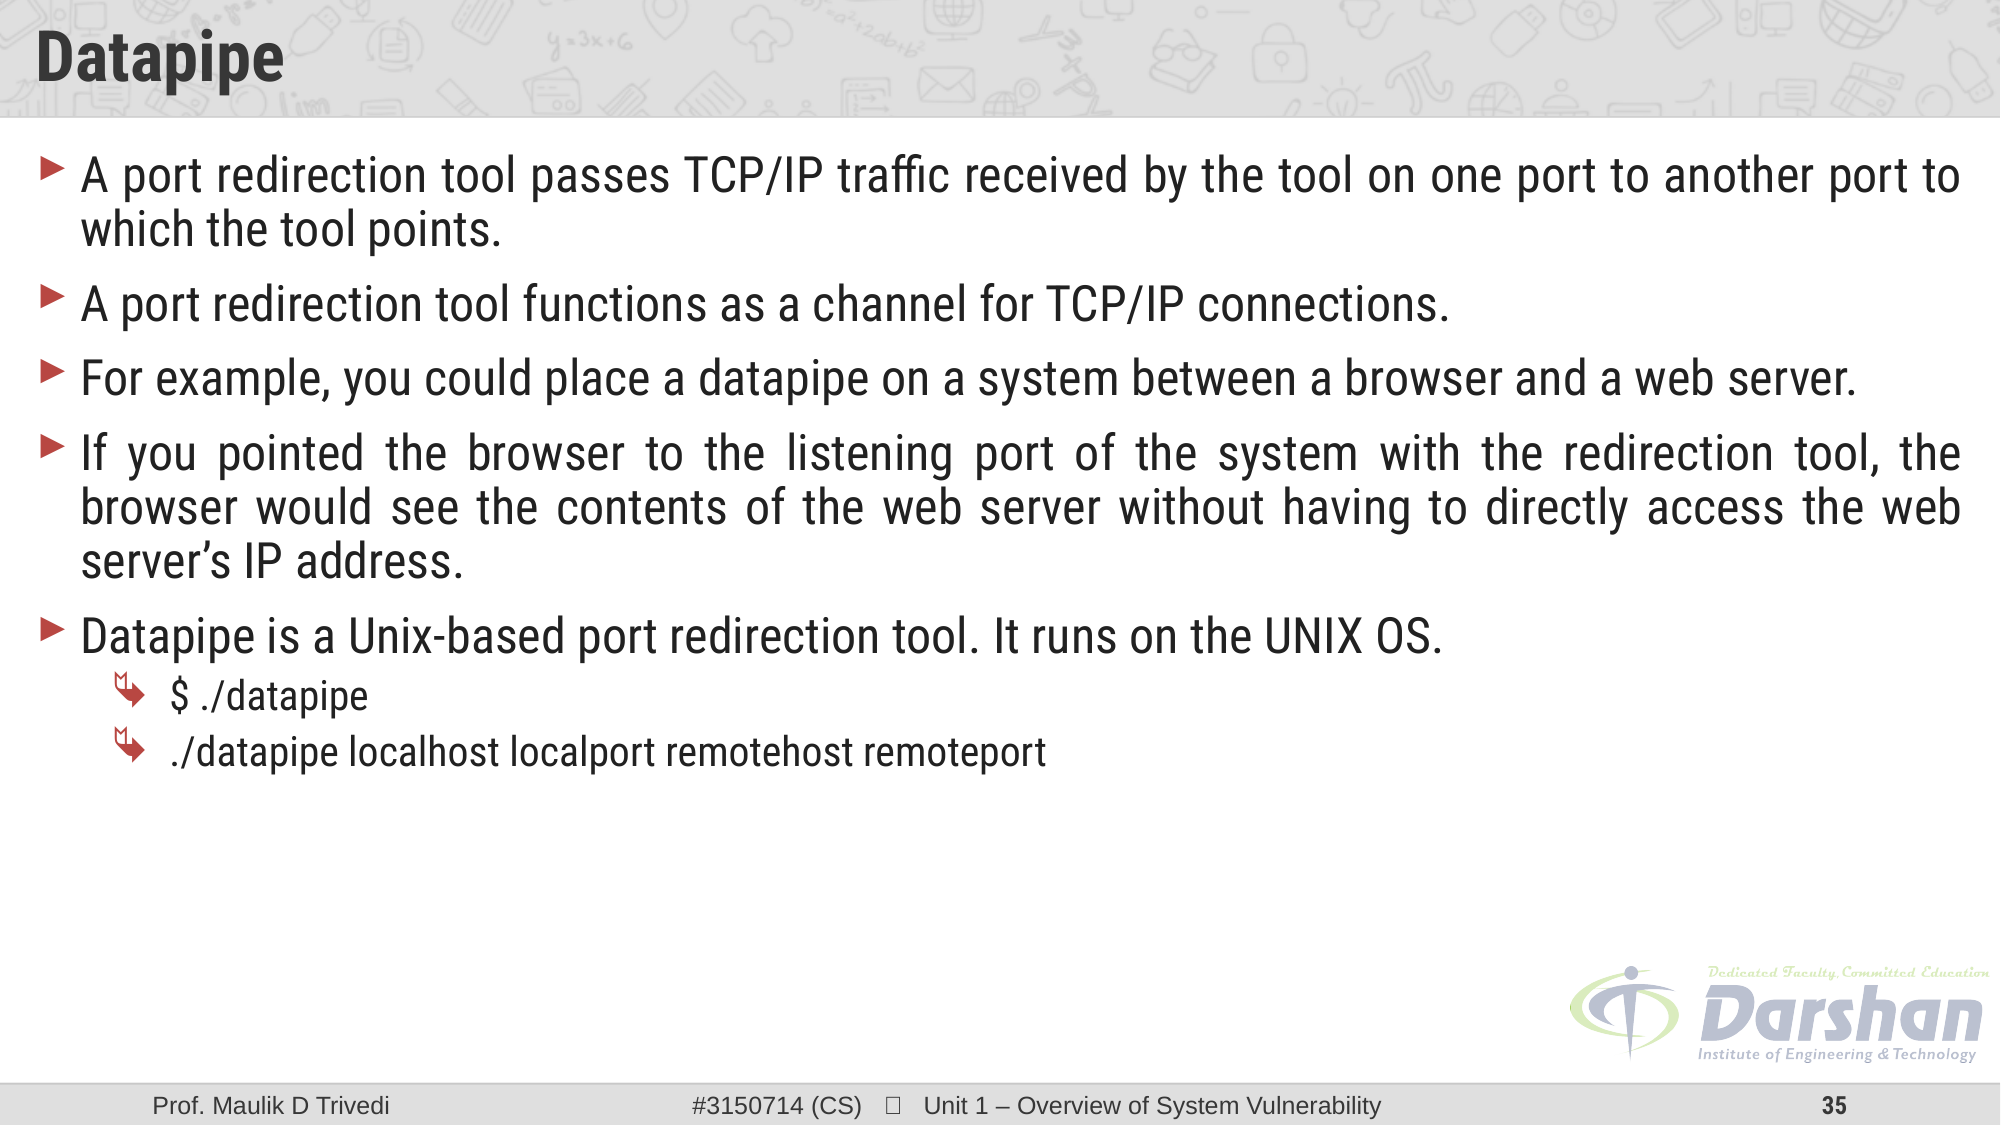

# Datapipe
A port redirection tool passes TCP/IP traffic received by the tool on one port to another port to which the tool points.
A port redirection tool functions as a channel for TCP/IP connections.
For example, you could place a datapipe on a system between a browser and a web server.
If you pointed the browser to the listening port of the system with the redirection tool, the browser would see the contents of the web server without having to directly access the web server’s IP address.
Datapipe is a Unix-based port redirection tool. It runs on the UNIX OS.
$ ./datapipe
./datapipe localhost localport remotehost remoteport